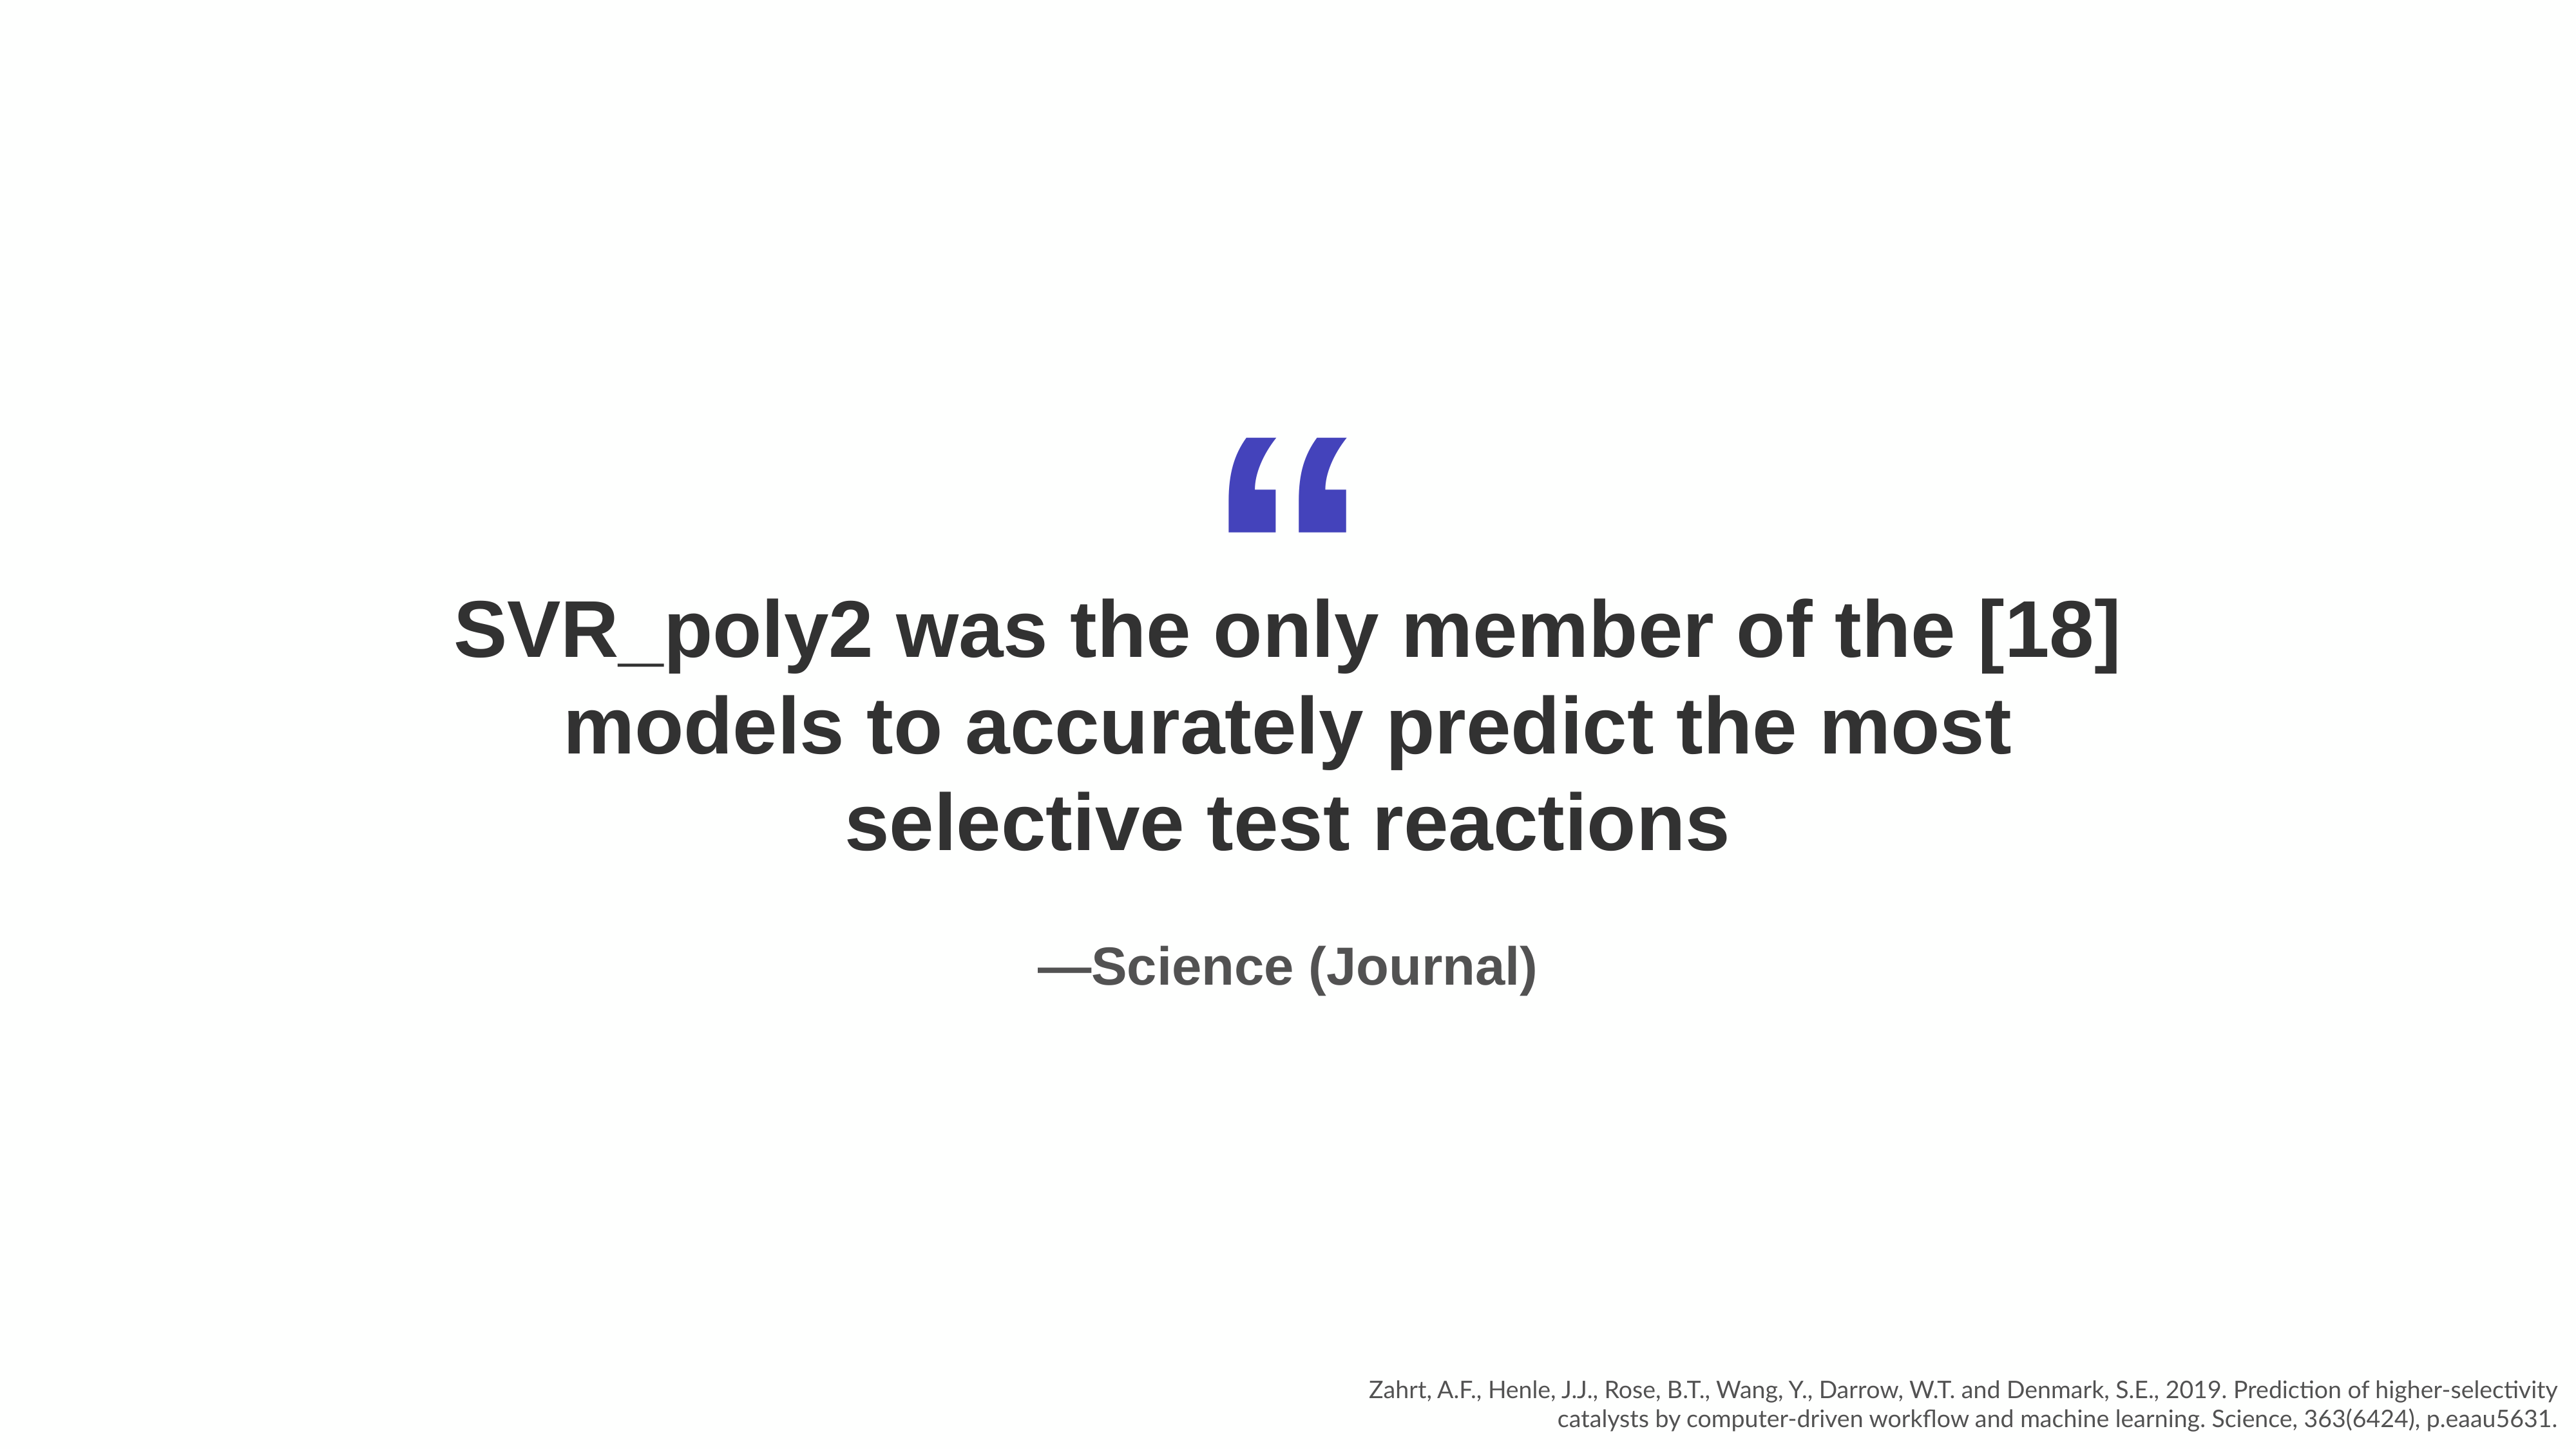

“
SVR_poly2 was the only member of the [18] models to accurately predict the most selective test reactions

—Science (Journal)

Zahrt, A.F., Henle, J.J., Rose, B.T., Wang, Y., Darrow, W.T. and Denmark, S.E., 2019. Prediction of higher-selectivity catalysts by computer-driven workflow and machine learning. Science, 363(6424), p.eaau5631.